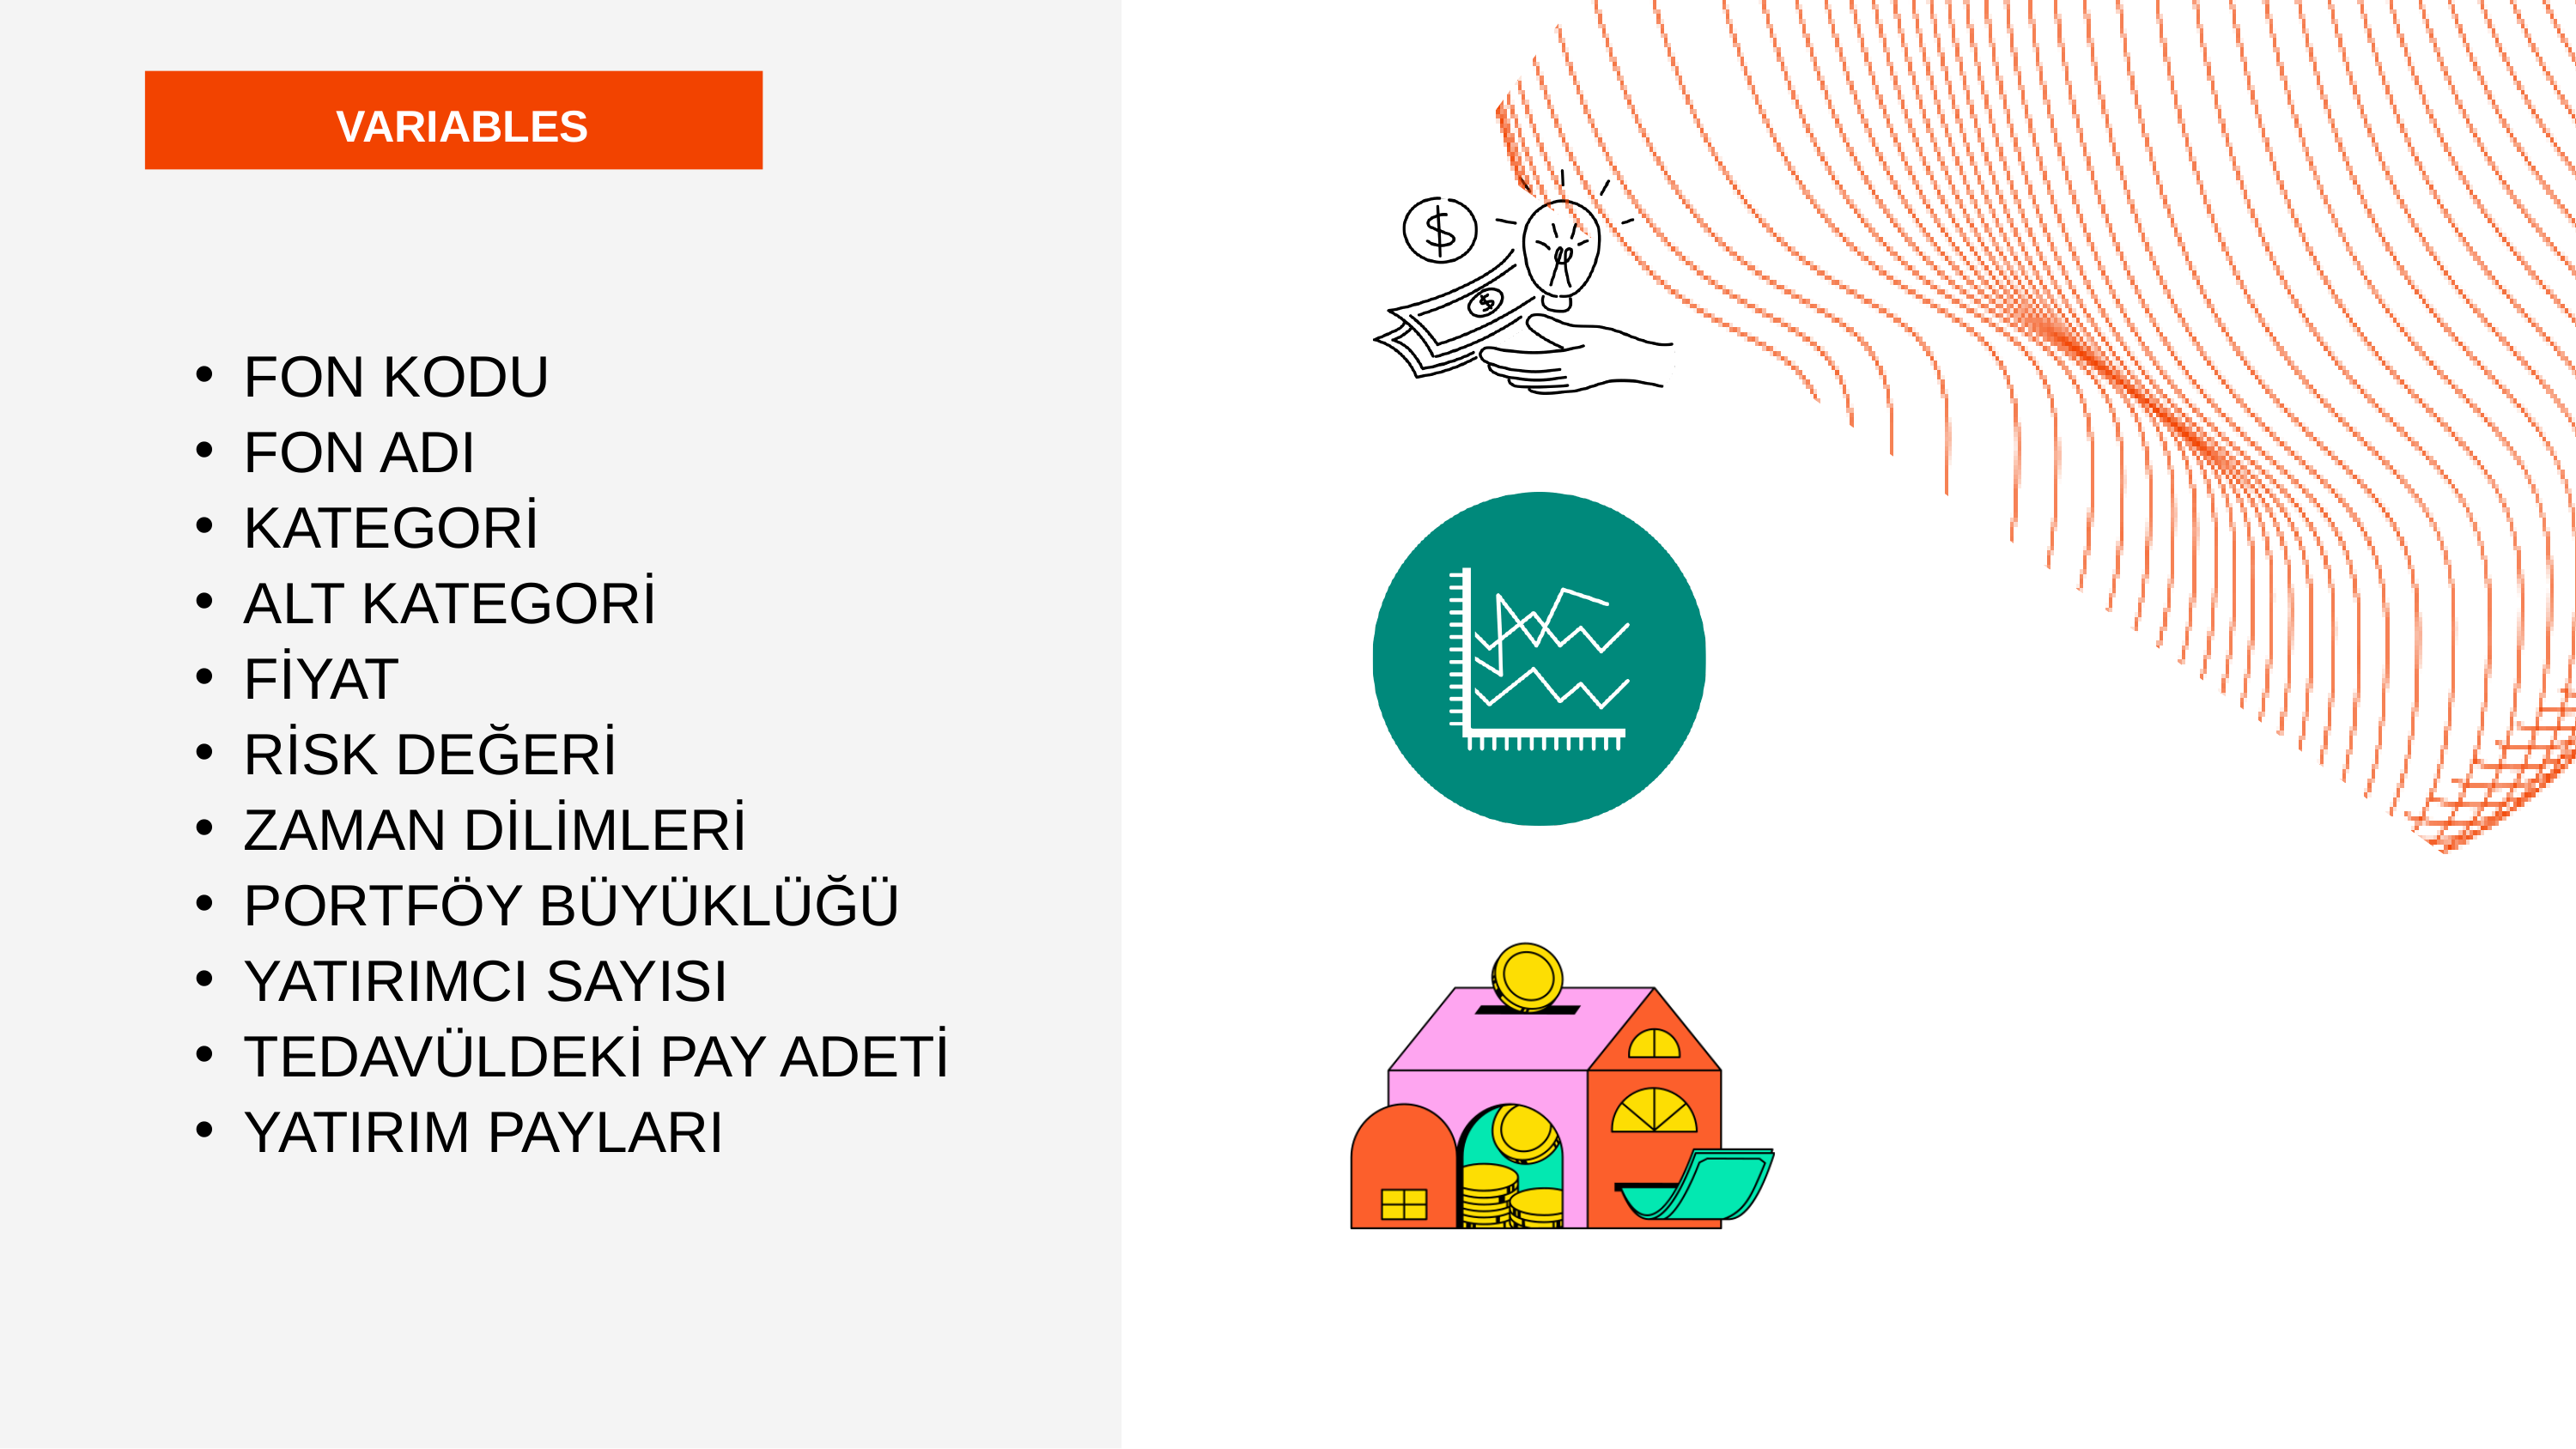

VARIABLES

FON KODU
FON ADI
KATEGORİ
ALT KATEGORİ
FİYAT
RİSK DEĞERİ
ZAMAN DİLİMLERİ
PORTFÖY BÜYÜKLÜĞÜ
YATIRIMCI SAYISI
TEDAVÜLDEKİ PAY ADETİ
YATIRIM PAYLARI